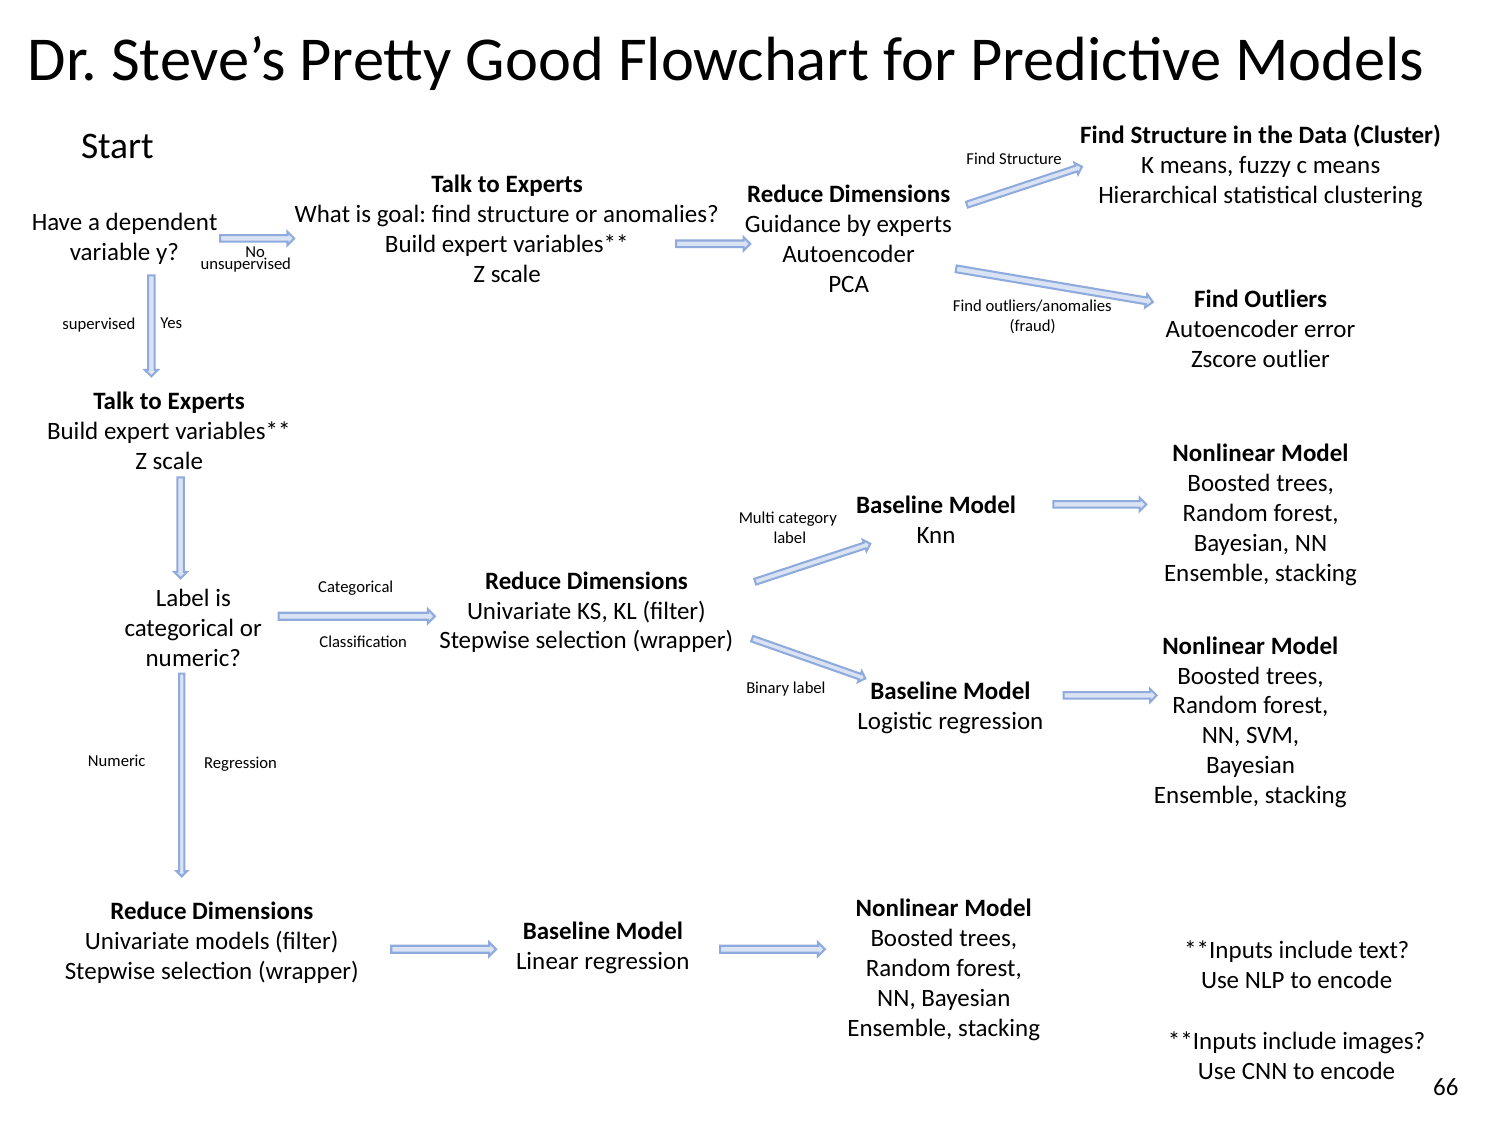

# Dr. Steve’s Pretty Good Flowchart for Predictive Models
Find Structure in the Data (Cluster)
K means, fuzzy c means
Hierarchical statistical clustering
Start

Find Structure
Talk to Experts
What is goal: find structure or anomalies?
Build expert variables**
Z scale
Reduce Dimensions
Guidance by experts
Autoencoder
PCA

Have a dependent variable y?

No
unsupervised

Find Outliers
Autoencoder error
Zscore outlier
Find outliers/anomalies
(fraud)
Yes
supervised
Talk to Experts
Build expert variables**
Z scale
Nonlinear Model
Boosted trees,
Random forest,
Bayesian, NN
Ensemble, stacking

Baseline Model
Knn
Multi category
 label

Reduce Dimensions
Univariate KS, KL (filter)
Stepwise selection (wrapper)
Categorical
Label is
categorical or numeric?

Nonlinear Model
Boosted trees,
Random forest,
NN, SVM,
Bayesian
Ensemble, stacking
Classification

Baseline Model
Logistic regression
Binary label

Numeric
Regression
Nonlinear Model
Boosted trees,
Random forest,
NN, Bayesian
Ensemble, stacking
Reduce Dimensions
Univariate models (filter)
Stepwise selection (wrapper)

Baseline Model
Linear regression
**Inputs include text?
Use NLP to encode
**Inputs include images?
Use CNN to encode
66